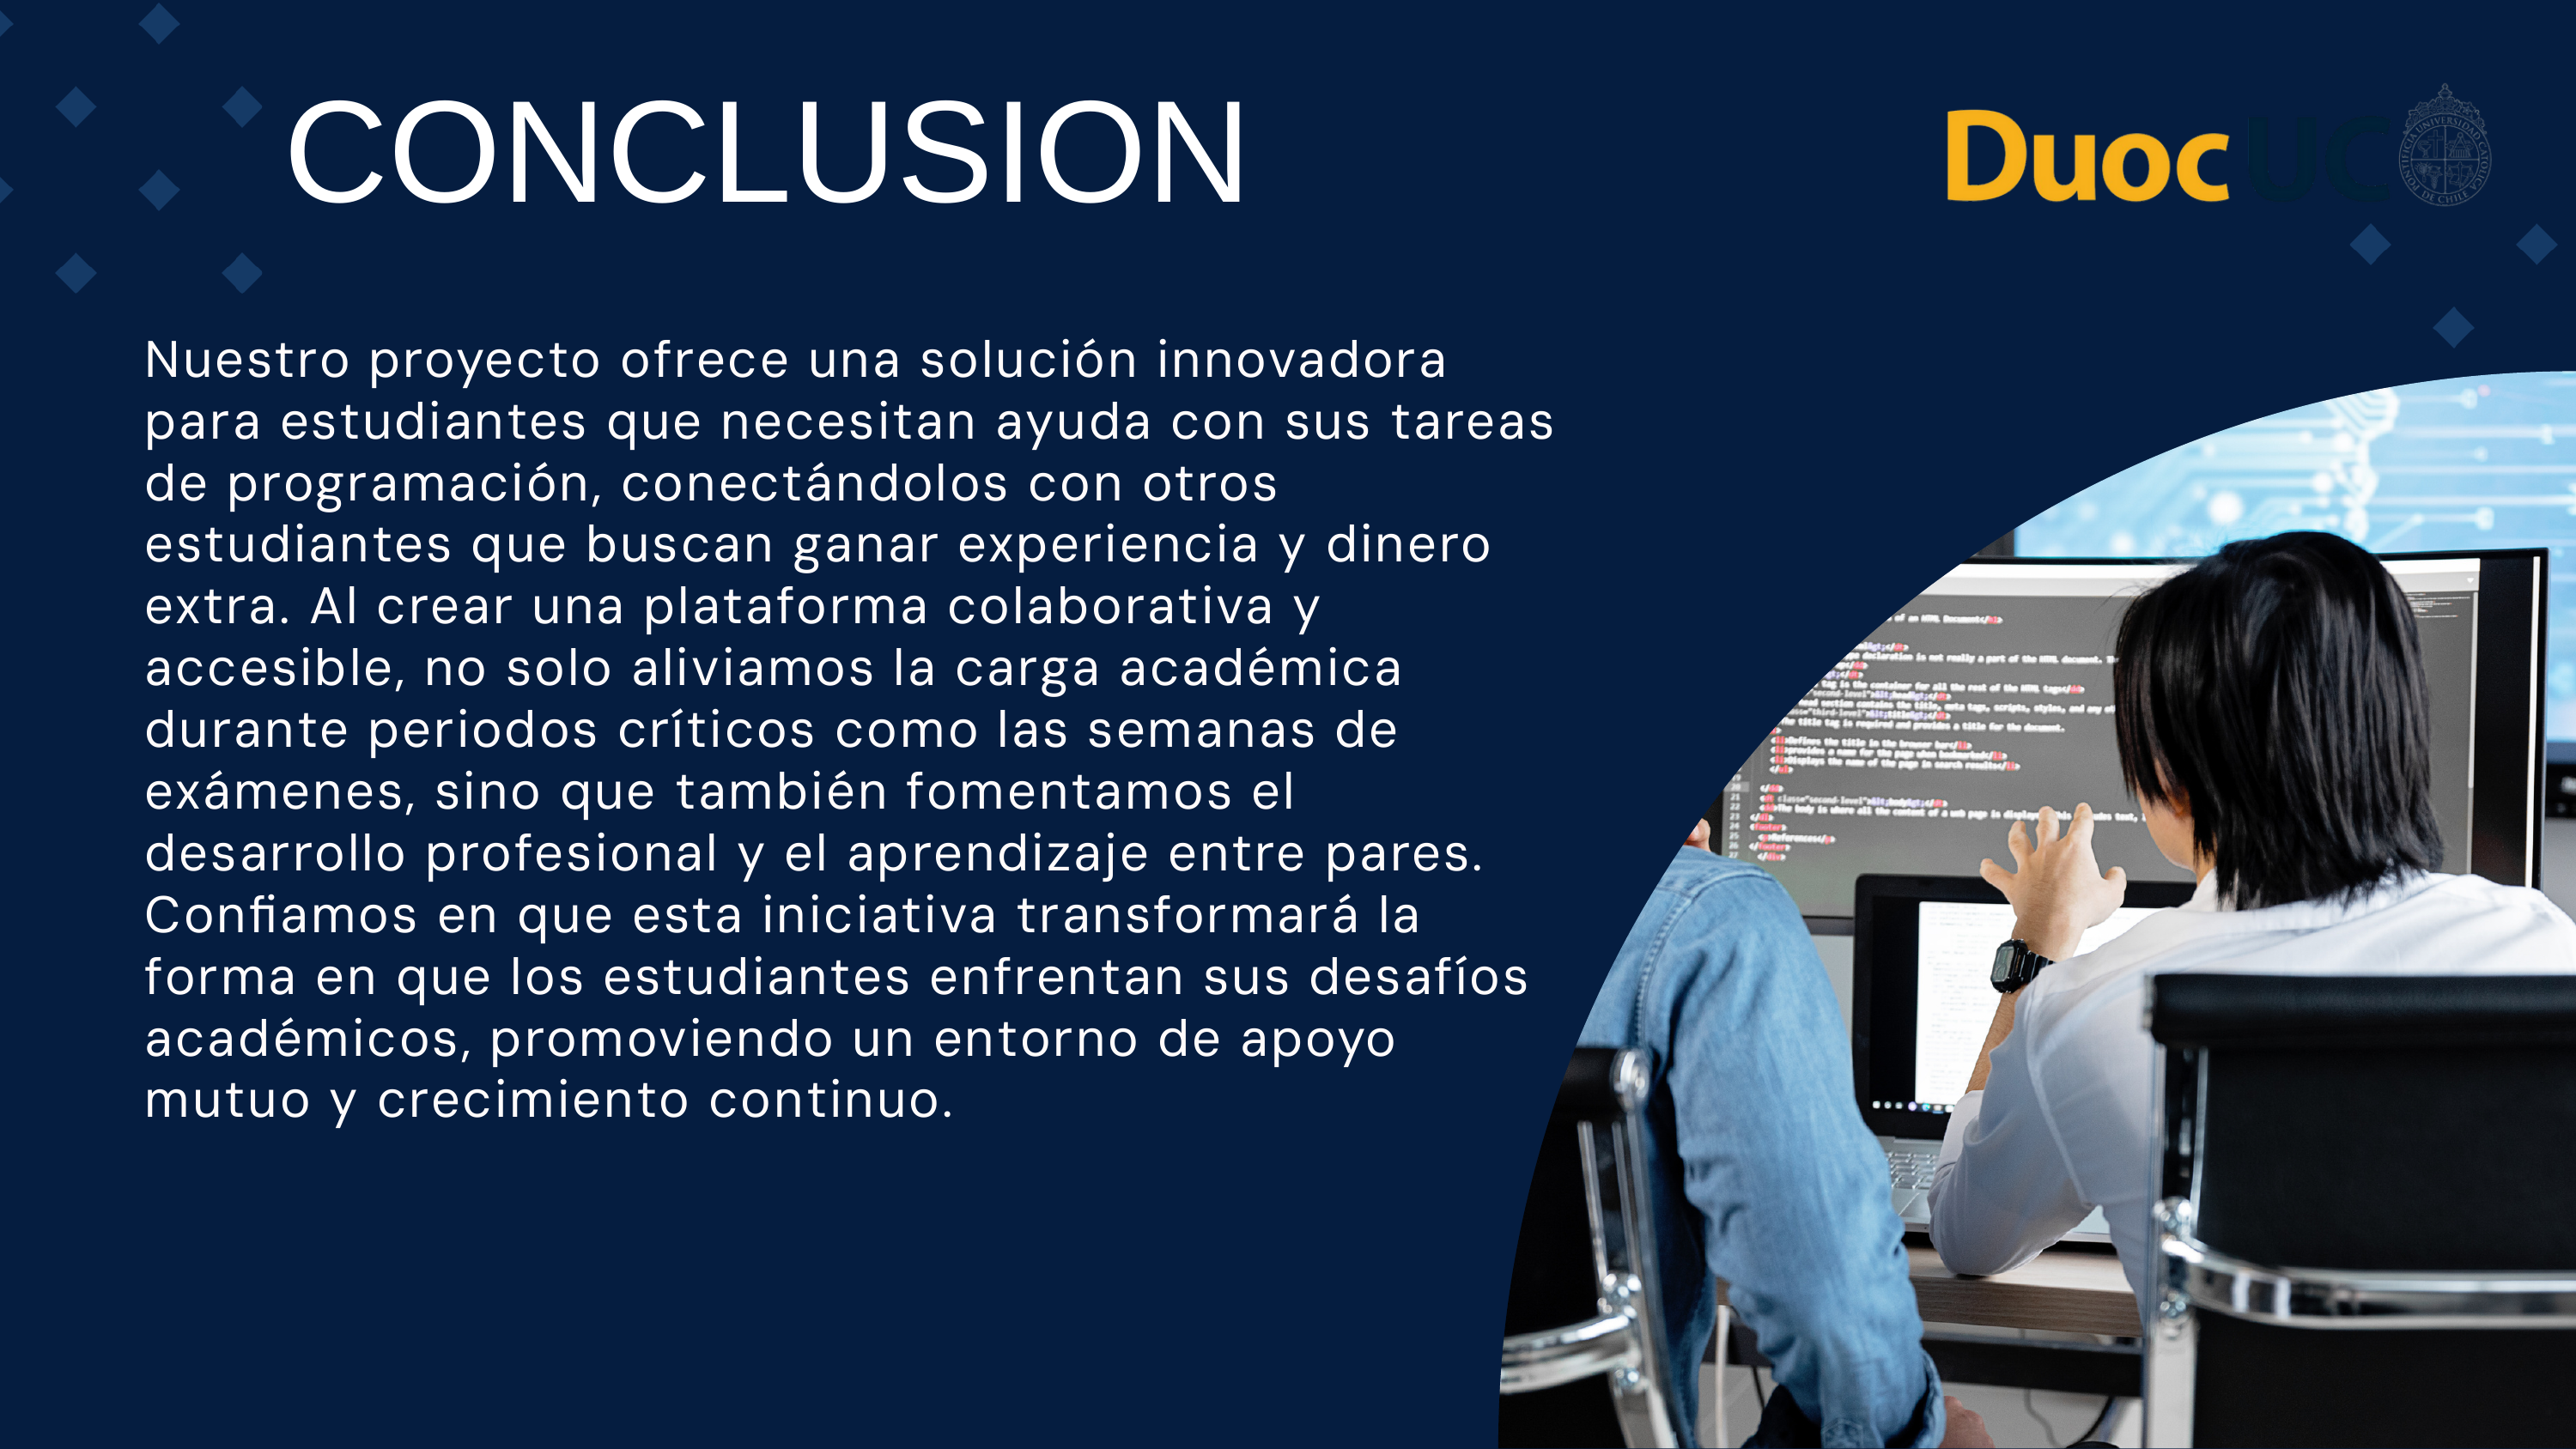

CONCLUSION

Nuestro proyecto ofrece una solución innovadora para estudiantes que necesitan ayuda con sus tareas de programación, conectándolos con otros estudiantes que buscan ganar experiencia y dinero extra. Al crear una plataforma colaborativa y accesible, no solo aliviamos la carga académica durante periodos críticos como las semanas de exámenes, sino que también fomentamos el desarrollo profesional y el aprendizaje entre pares. Confiamos en que esta iniciativa transformará la forma en que los estudiantes enfrentan sus desafíos académicos, promoviendo un entorno de apoyo mutuo y crecimiento continuo.